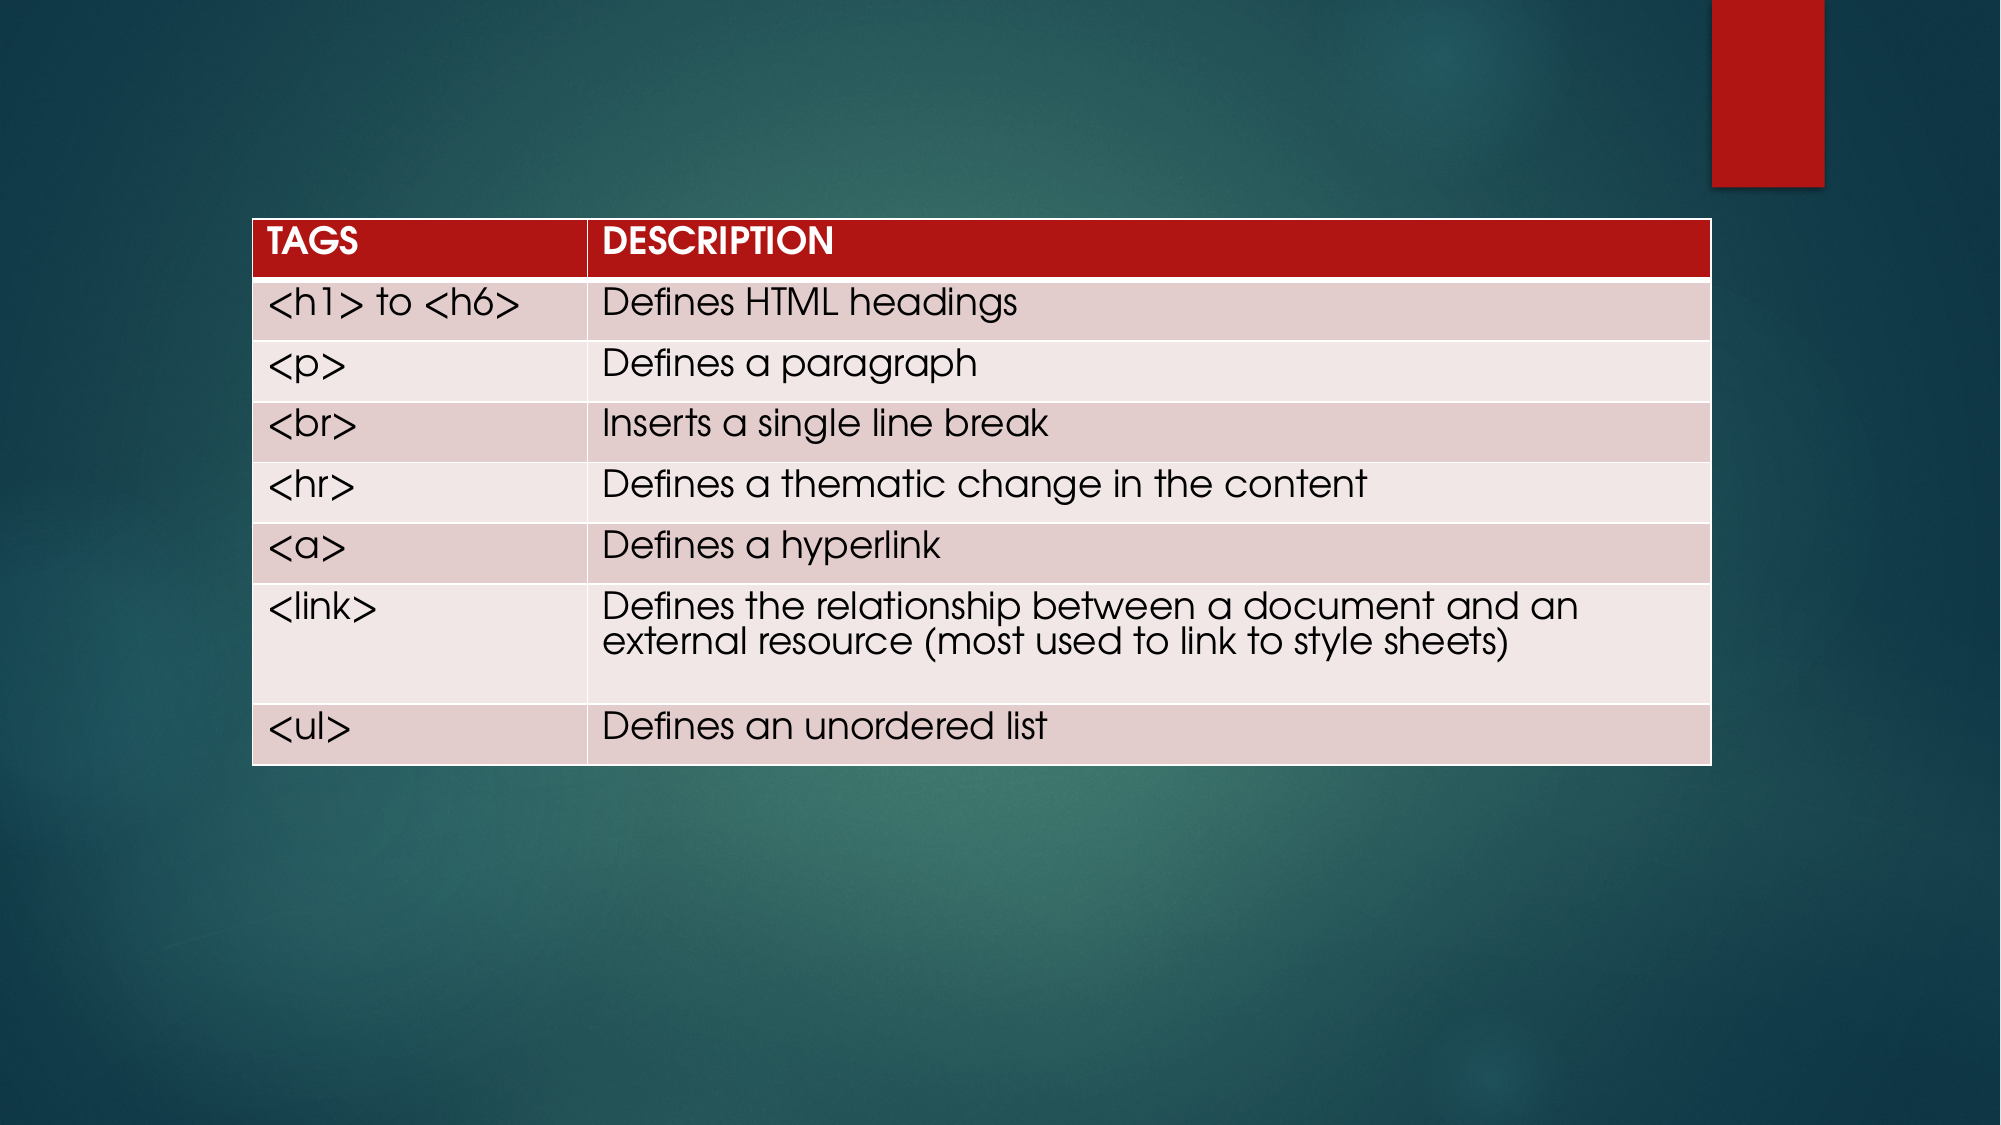

| TAGS | DESCRIPTION |
| --- | --- |
| <h1> to <h6> | Defines HTML headings |
| <p> | Defines a paragraph |
| <br> | Inserts a single line break |
| <hr> | Defines a thematic change in the content |
| <a> | Defines a hyperlink |
| <link> | Defines the relationship between a document and an external resource (most used to link to style sheets) |
| <ul> | Defines an unordered list |